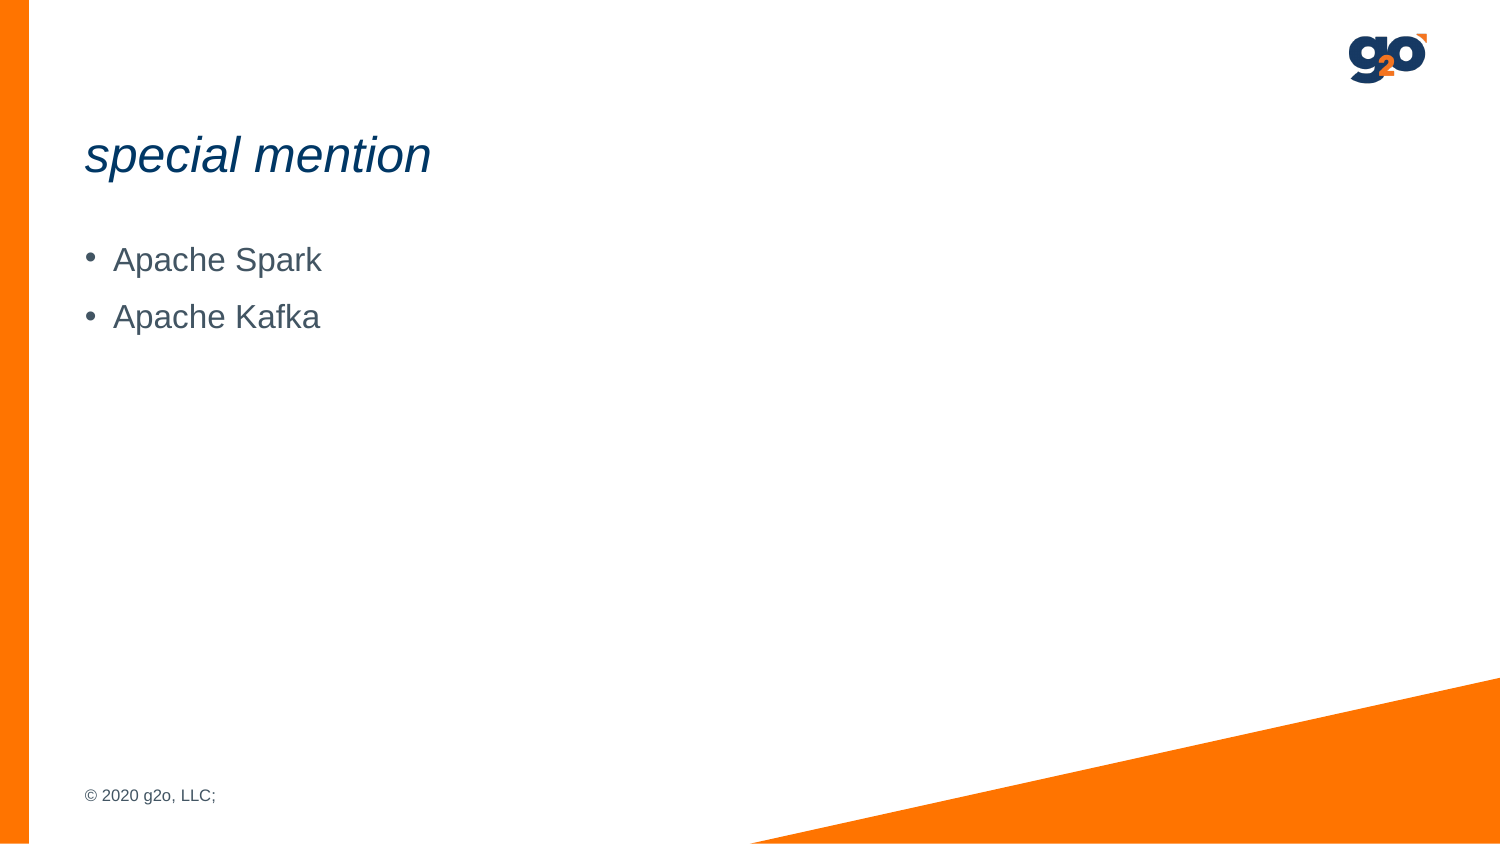

# special mention
Apache Spark
Apache Kafka
© 2020 g2o, LLC;